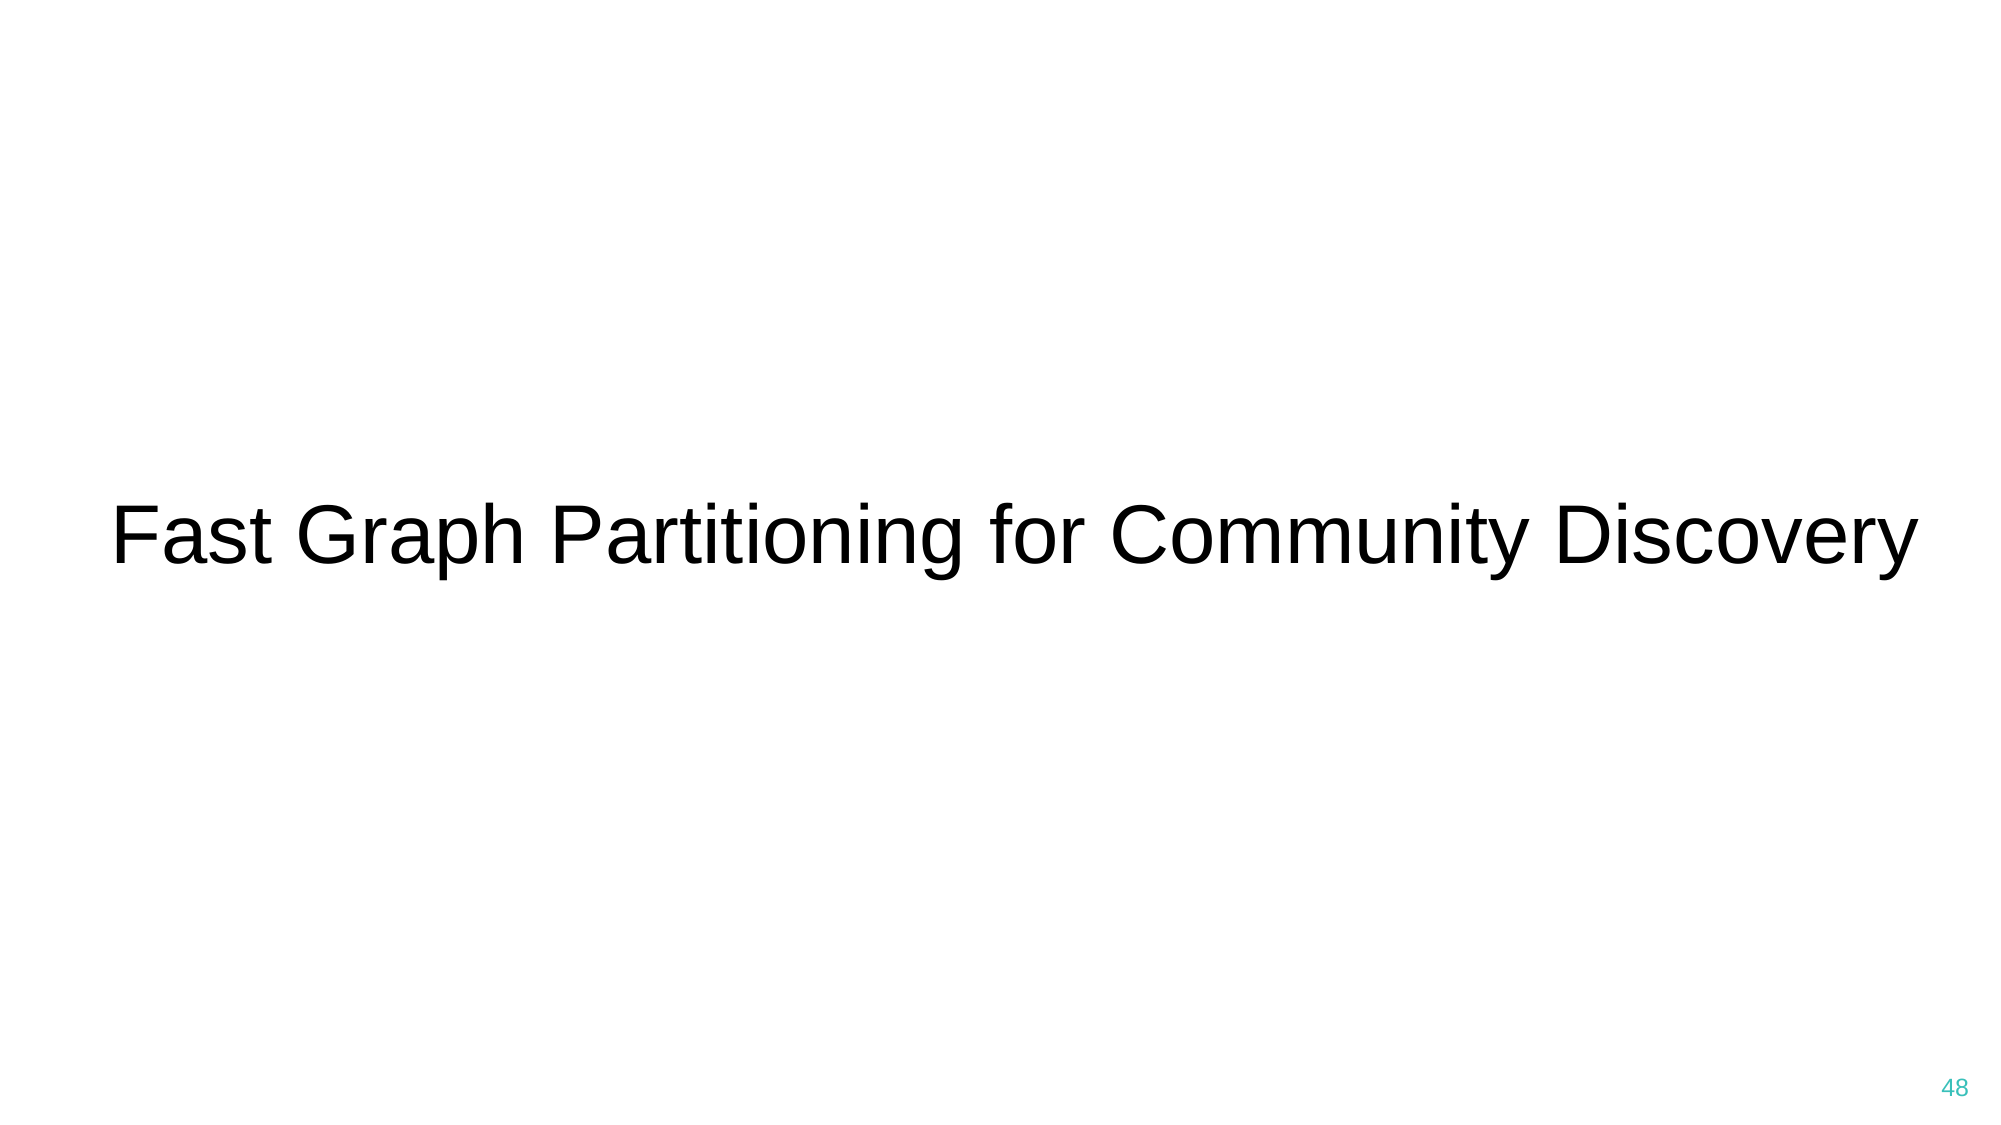

# Fast Graph Partitioning for Community Discovery
48